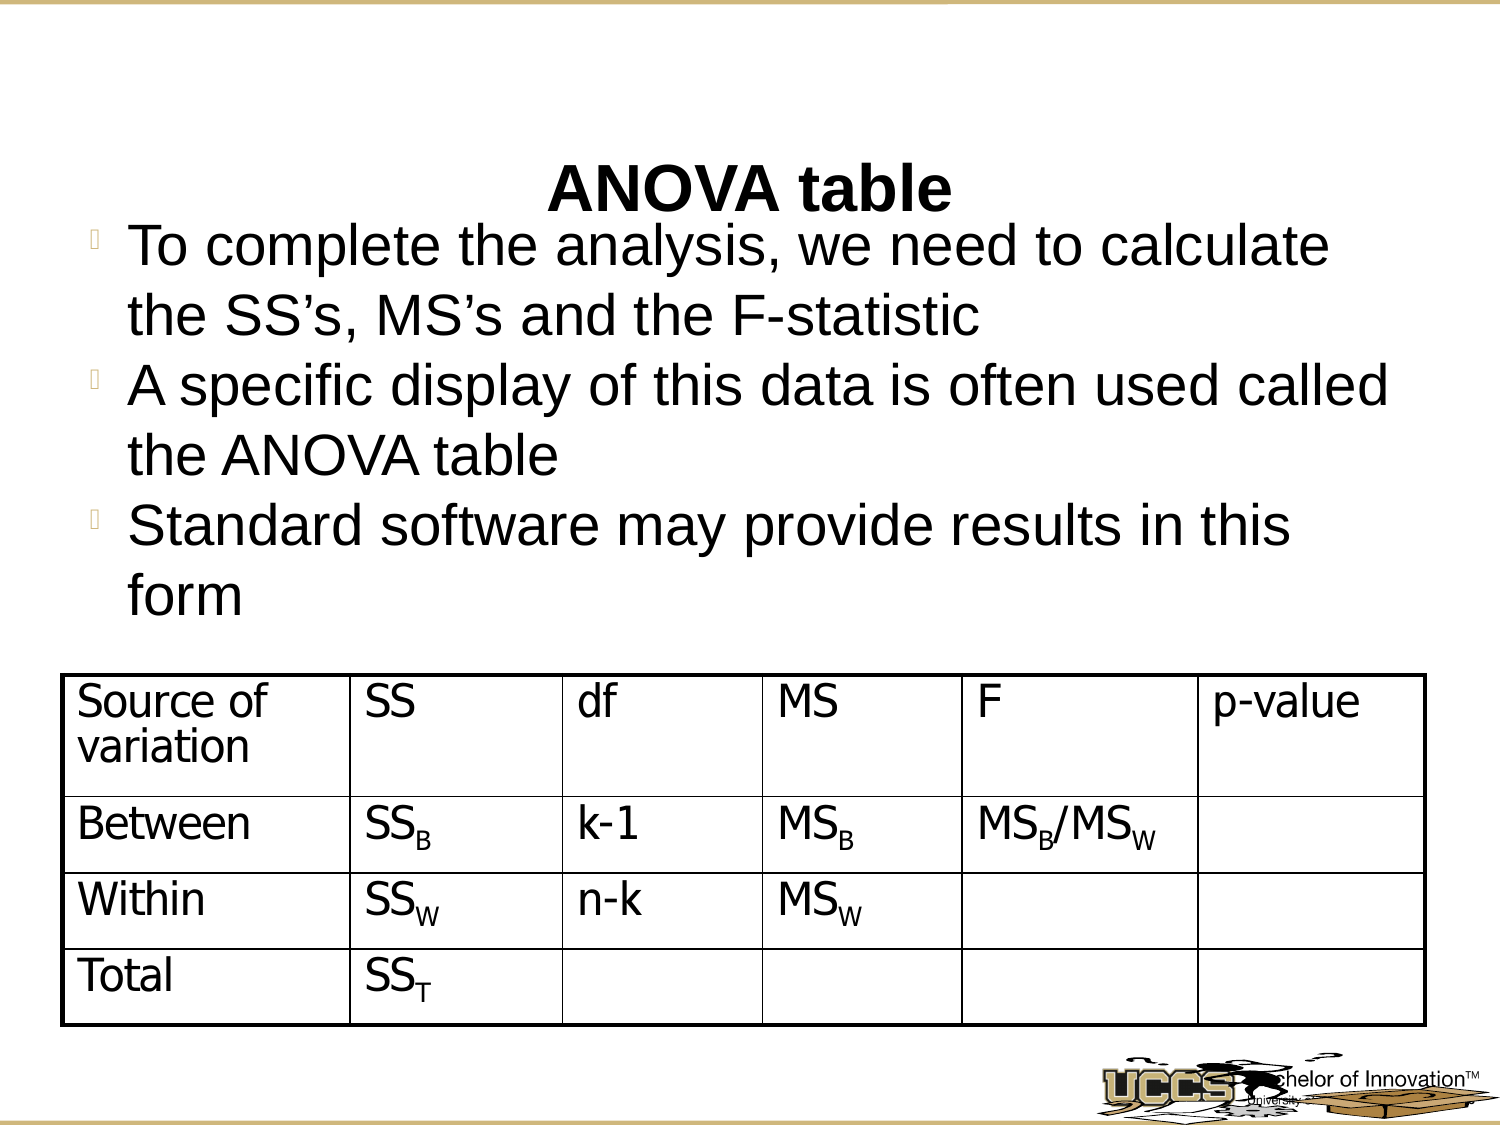

ANOVA table
To complete the analysis, we need to calculate the SS’s, MS’s and the F-statistic
A specific display of this data is often used called the ANOVA table
Standard software may provide results in this form
| Source of variation | SS | df | MS | F | p-value |
| --- | --- | --- | --- | --- | --- |
| Between | SSB | k-1 | MSB | MSB/MSW |  |
| Within | SSW | n-k | MSW |  |  |
| Total | SST |  |  |  |  |